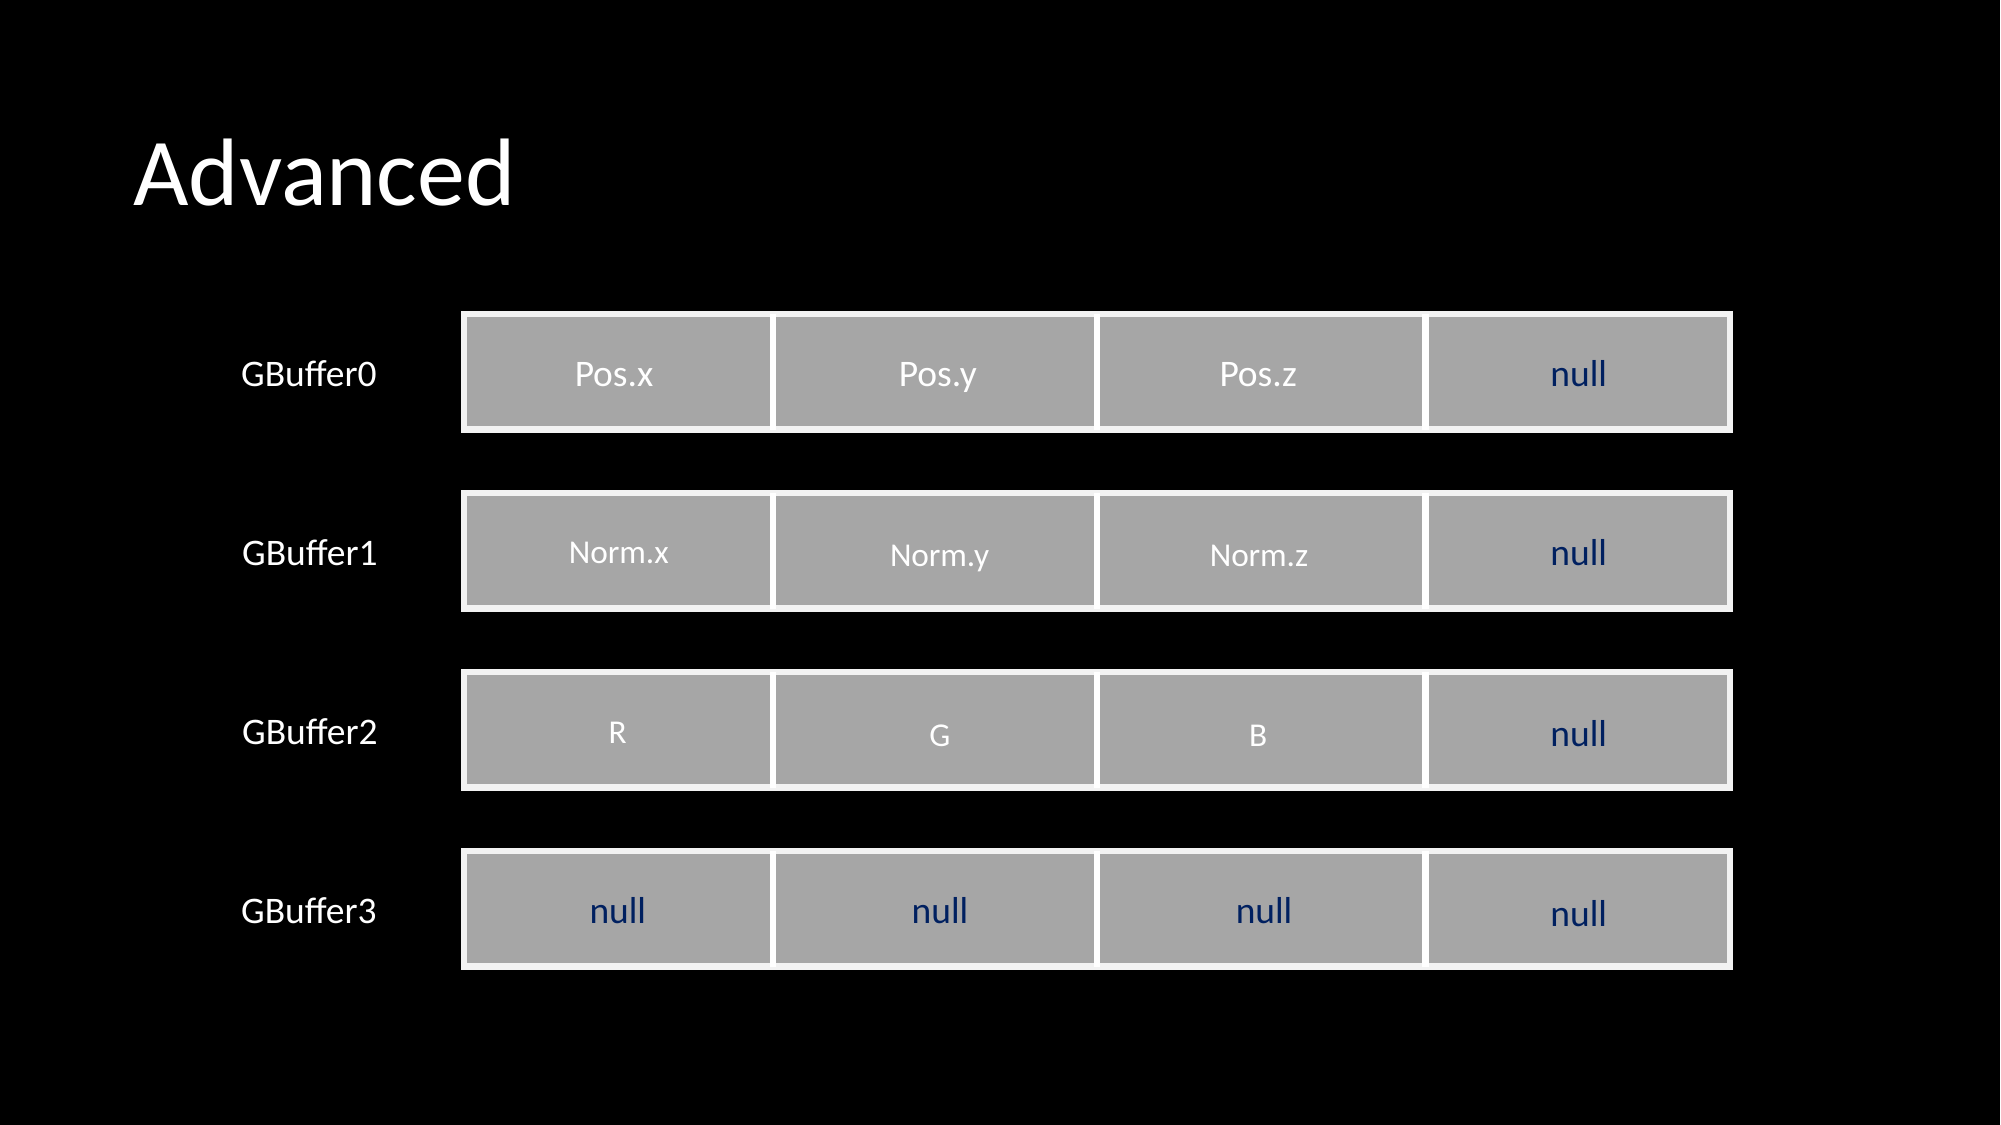

# Advanced

GBuffer0
Pos.x
Pos.y
Pos.z
null

GBuffer1
null
Norm.x
Norm.y
Norm.z

GBuffer2
null
R
G
B

GBuffer3
null
null
null
null